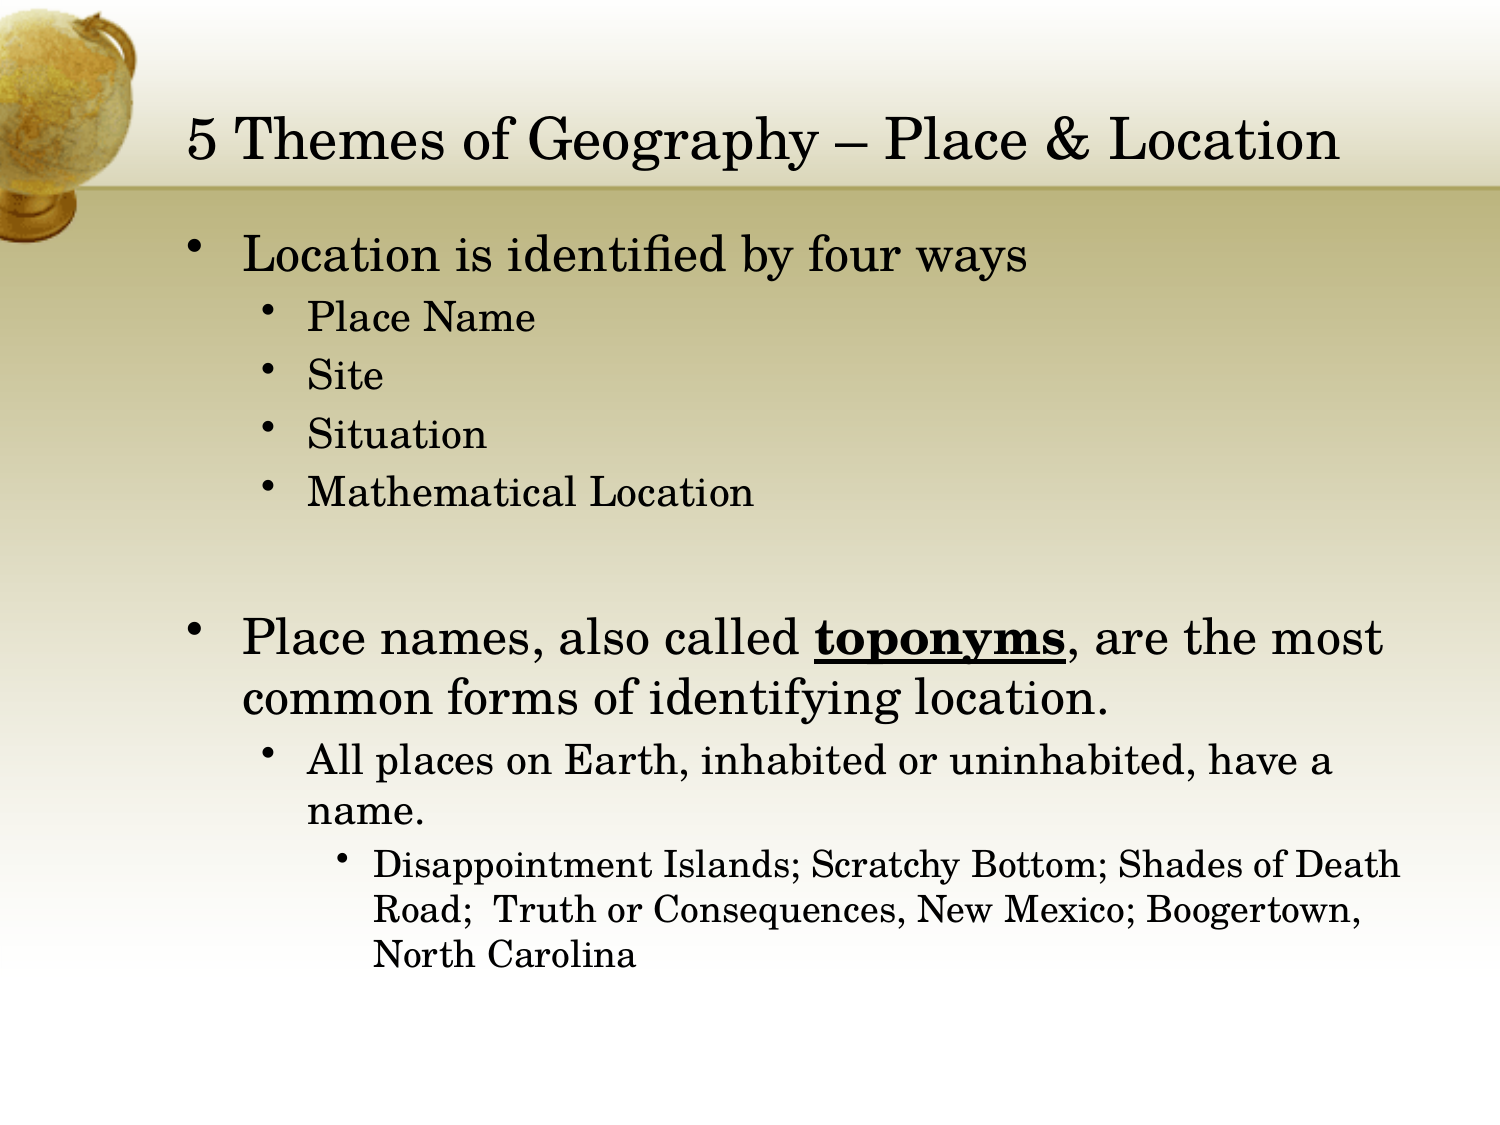

# 5 Themes of Geography – Place & Location
Location is identified by four ways
Place Name
Site
Situation
Mathematical Location

Place names, also called toponyms, are the most common forms of identifying location.
All places on Earth, inhabited or uninhabited, have a name.
Disappointment Islands; Scratchy Bottom; Shades of Death Road;  Truth or Consequences, New Mexico; Boogertown, North Carolina